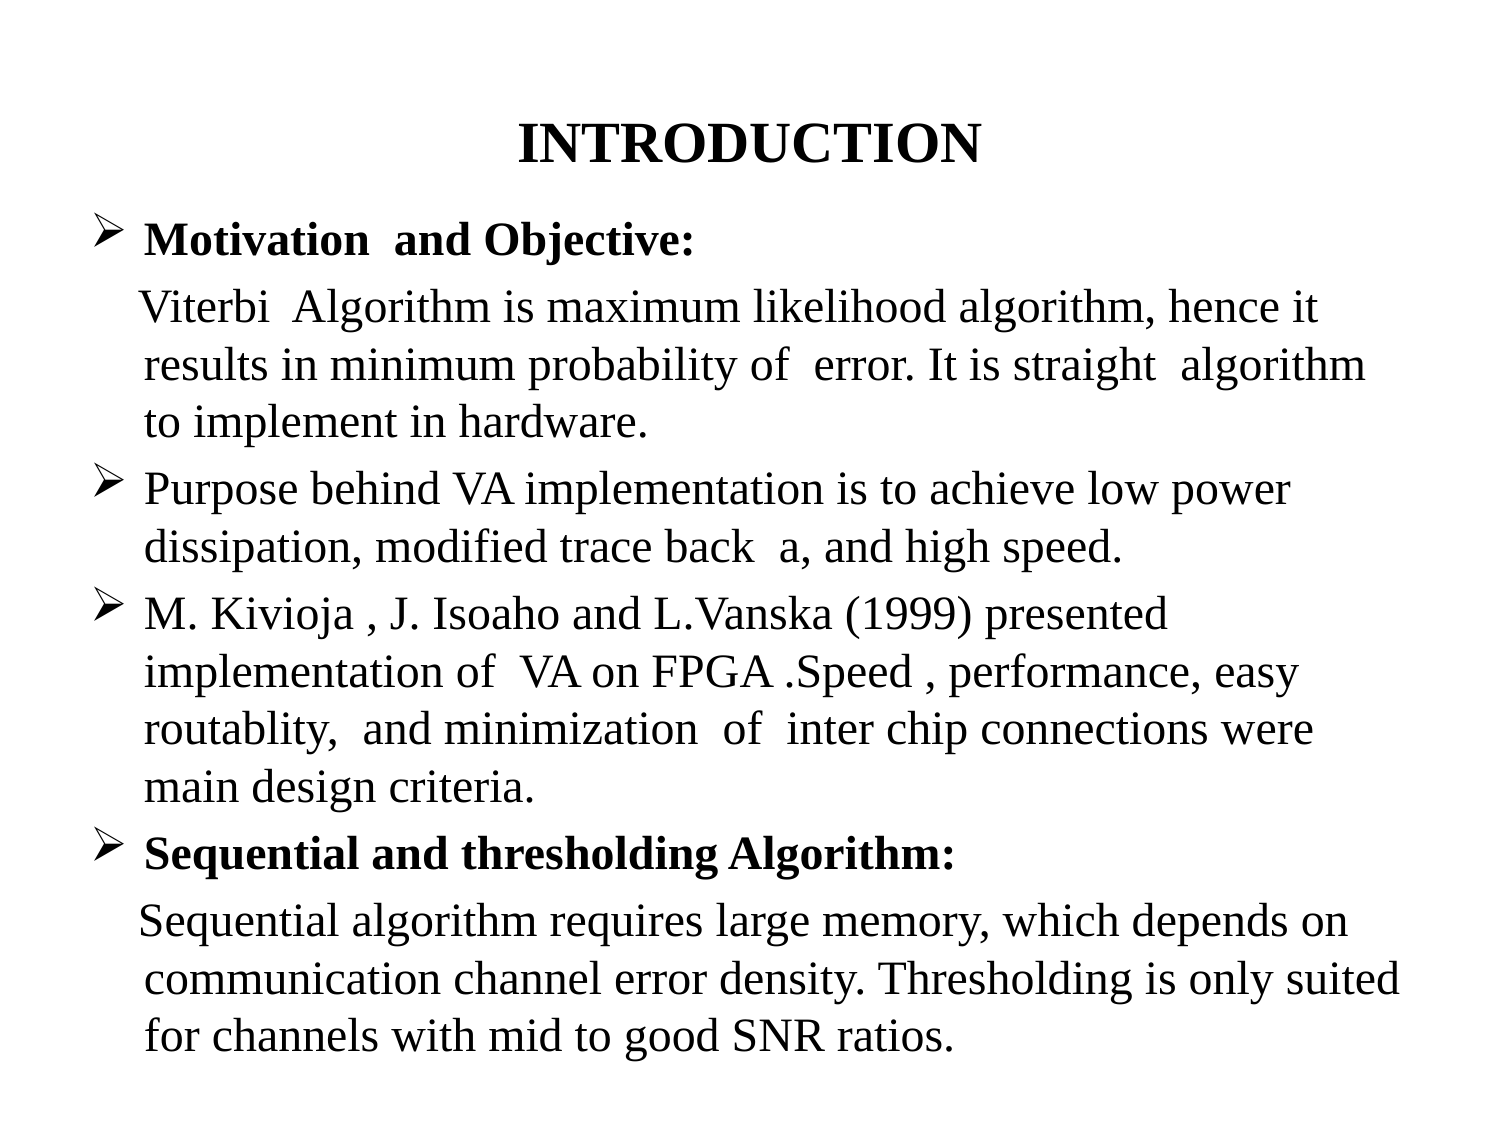

# INTRODUCTION
Motivation  and Objective:
    Viterbi  Algorithm is maximum likelihood algorithm, hence it results in minimum probability of  error. It is straight  algorithm to implement in hardware.
Purpose behind VA implementation is to achieve low power dissipation, modified trace back  a, and high speed.
M. Kivioja , J. Isoaho and L.Vanska (1999) presented implementation of  VA on FPGA .Speed , performance, easy routablity,  and minimization  of  inter chip connections were main design criteria.
Sequential and thresholding Algorithm:
    Sequential algorithm requires large memory, which depends on communication channel error density. Thresholding is only suited for channels with mid to good SNR ratios.